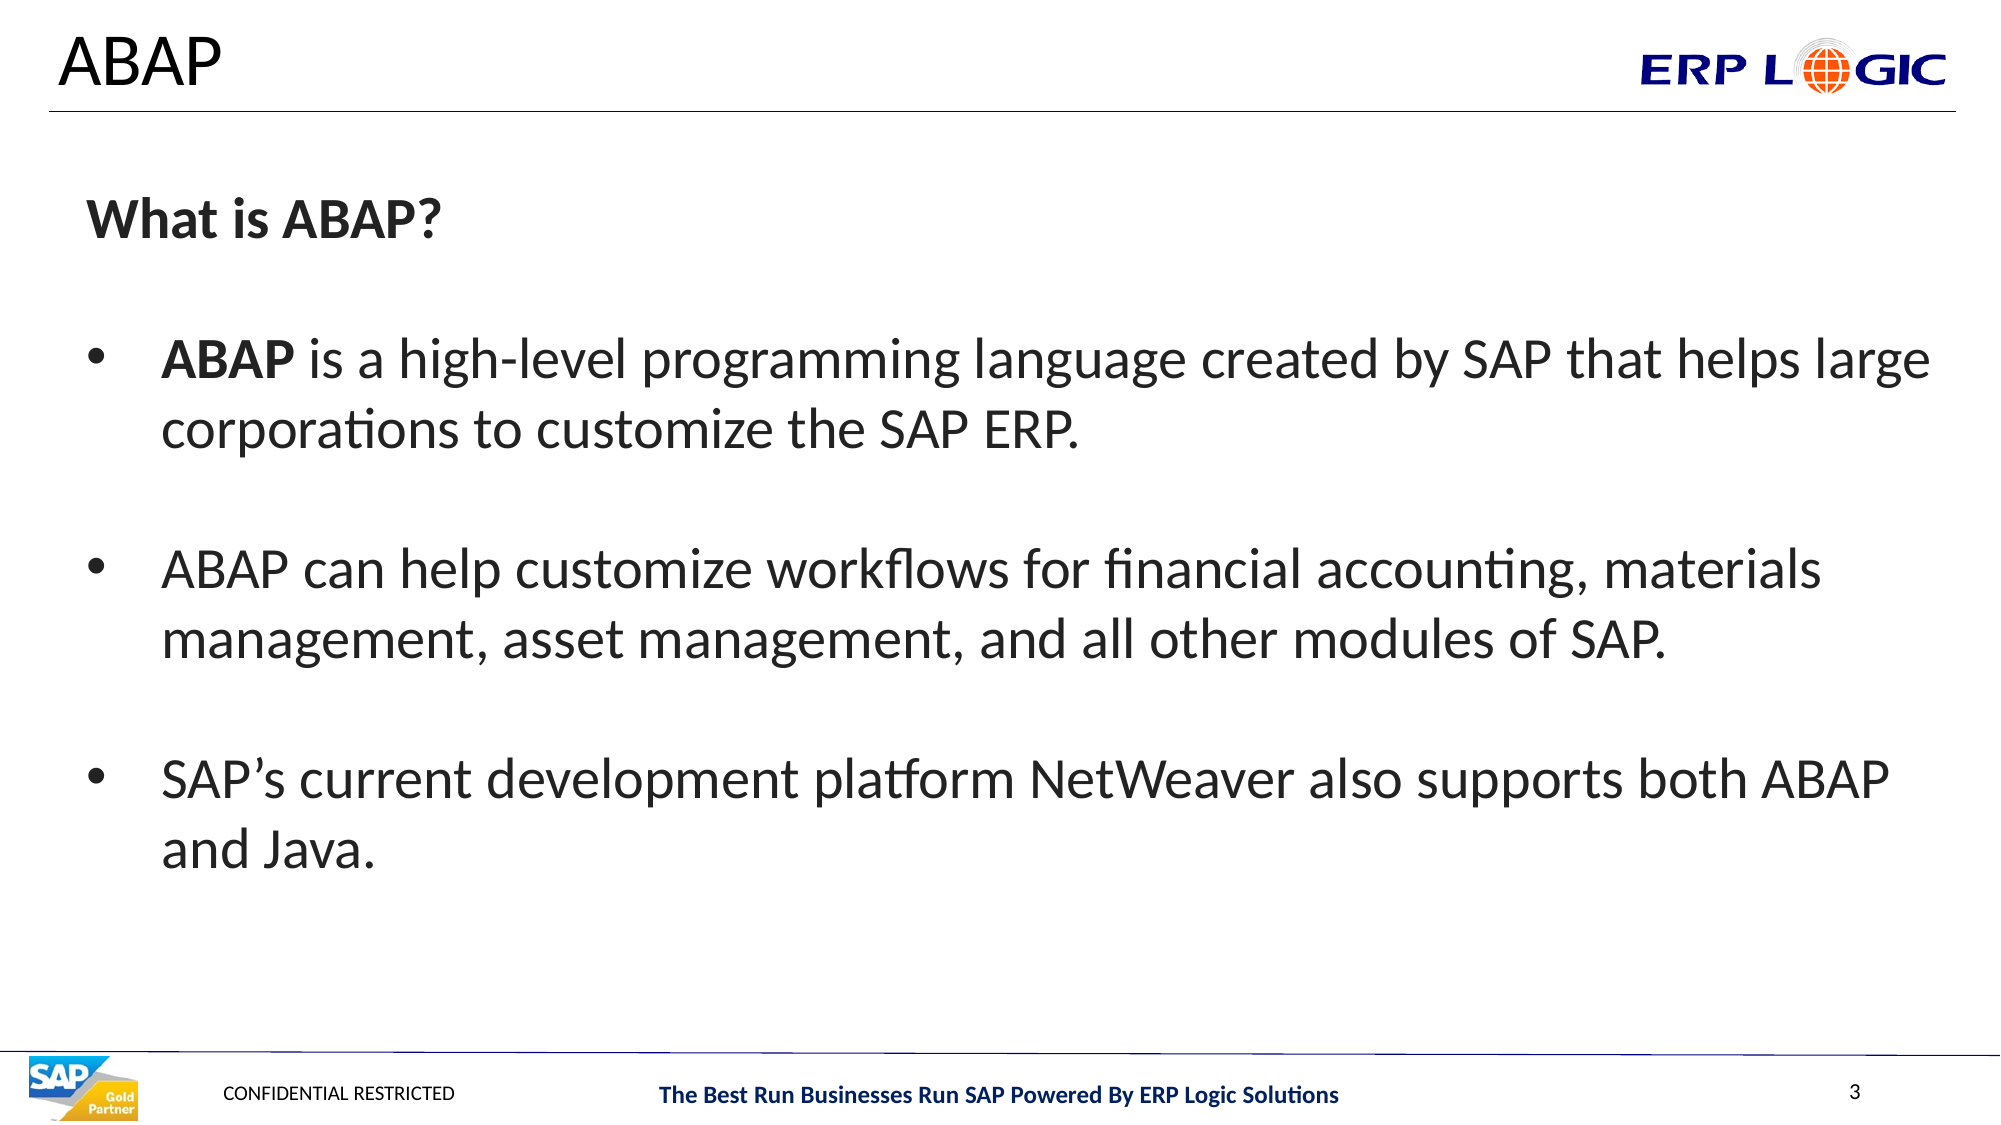

# ABAP
What is ABAP?

ABAP is a high-level programming language created by SAP that helps large corporations to customize the SAP ERP.

ABAP can help customize workflows for financial accounting, materials management, asset management, and all other modules of SAP.

SAP’s current development platform NetWeaver also supports both ABAP and Java.